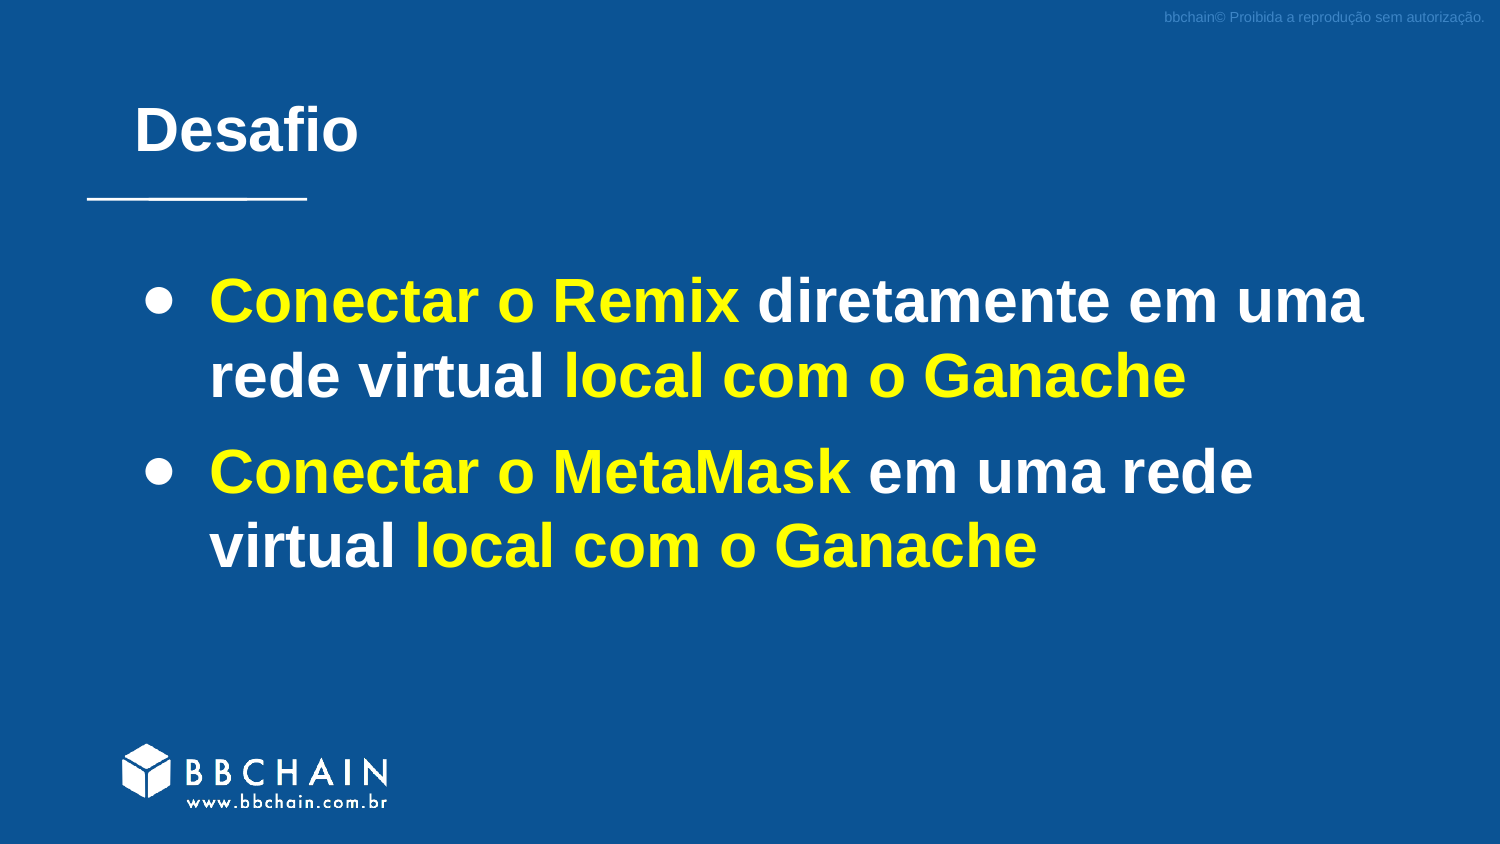

# Desafio
Conectar o Remix diretamente em uma rede virtual local com o Ganache
Conectar o MetaMask em uma rede virtual local com o Ganache